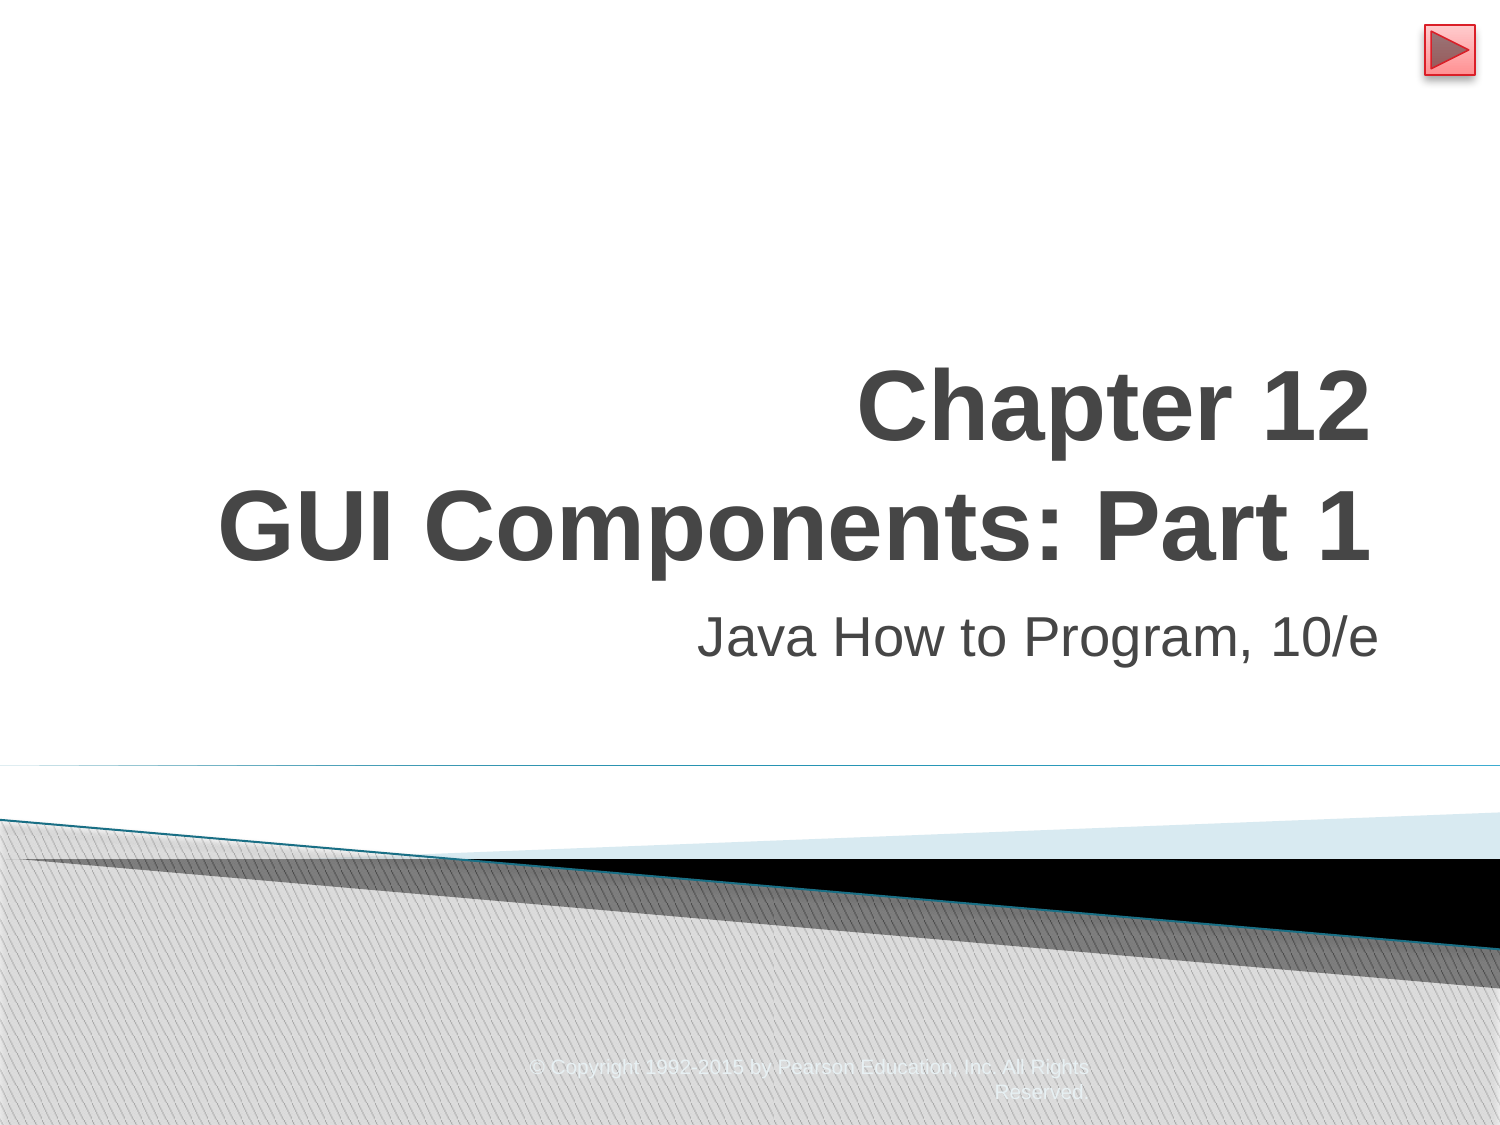

# Chapter 12 GUI Components: Part 1
Java How to Program, 10/e
© Copyright 1992-2015 by Pearson Education, Inc. All Rights Reserved.